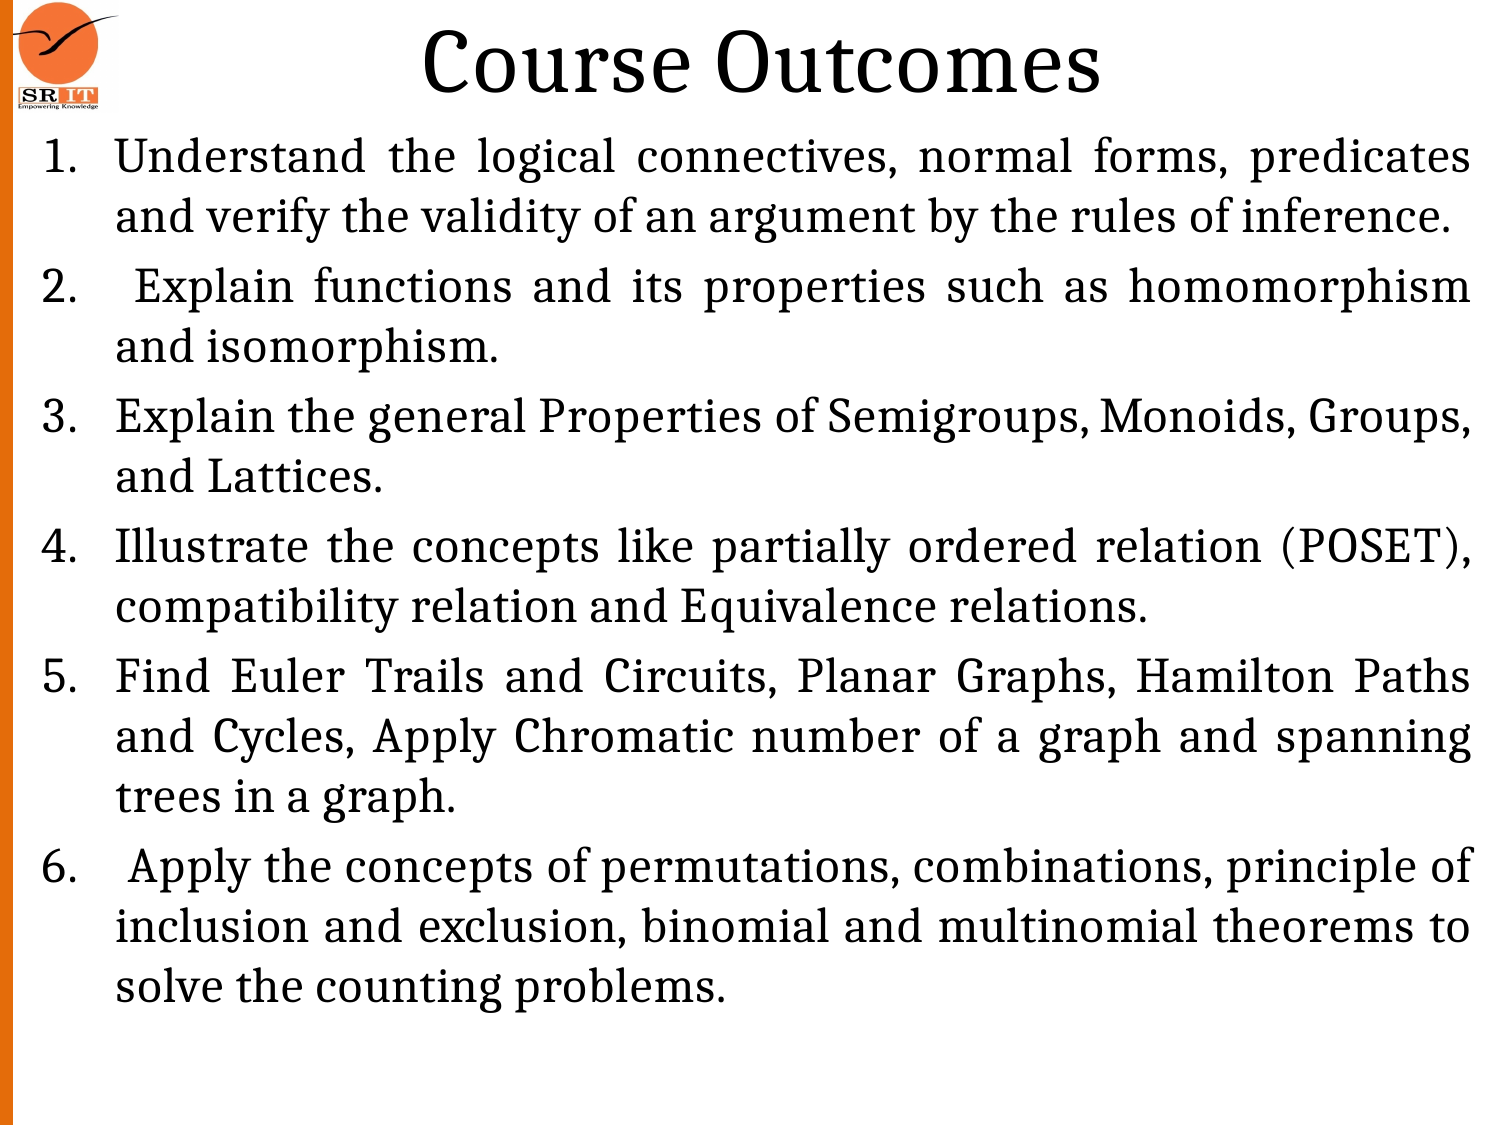

# Course Outcomes
Understand the logical connectives, normal forms, predicates and verify the validity of an argument by the rules of inference.
 Explain functions and its properties such as homomorphism and isomorphism.
Explain the general Properties of Semigroups, Monoids, Groups, and Lattices.
Illustrate the concepts like partially ordered relation (POSET), compatibility relation and Equivalence relations.
Find Euler Trails and Circuits, Planar Graphs, Hamilton Paths and Cycles, Apply Chromatic number of a graph and spanning trees in a graph.
 Apply the concepts of permutations, combinations, principle of inclusion and exclusion, binomial and multinomial theorems to solve the counting problems.